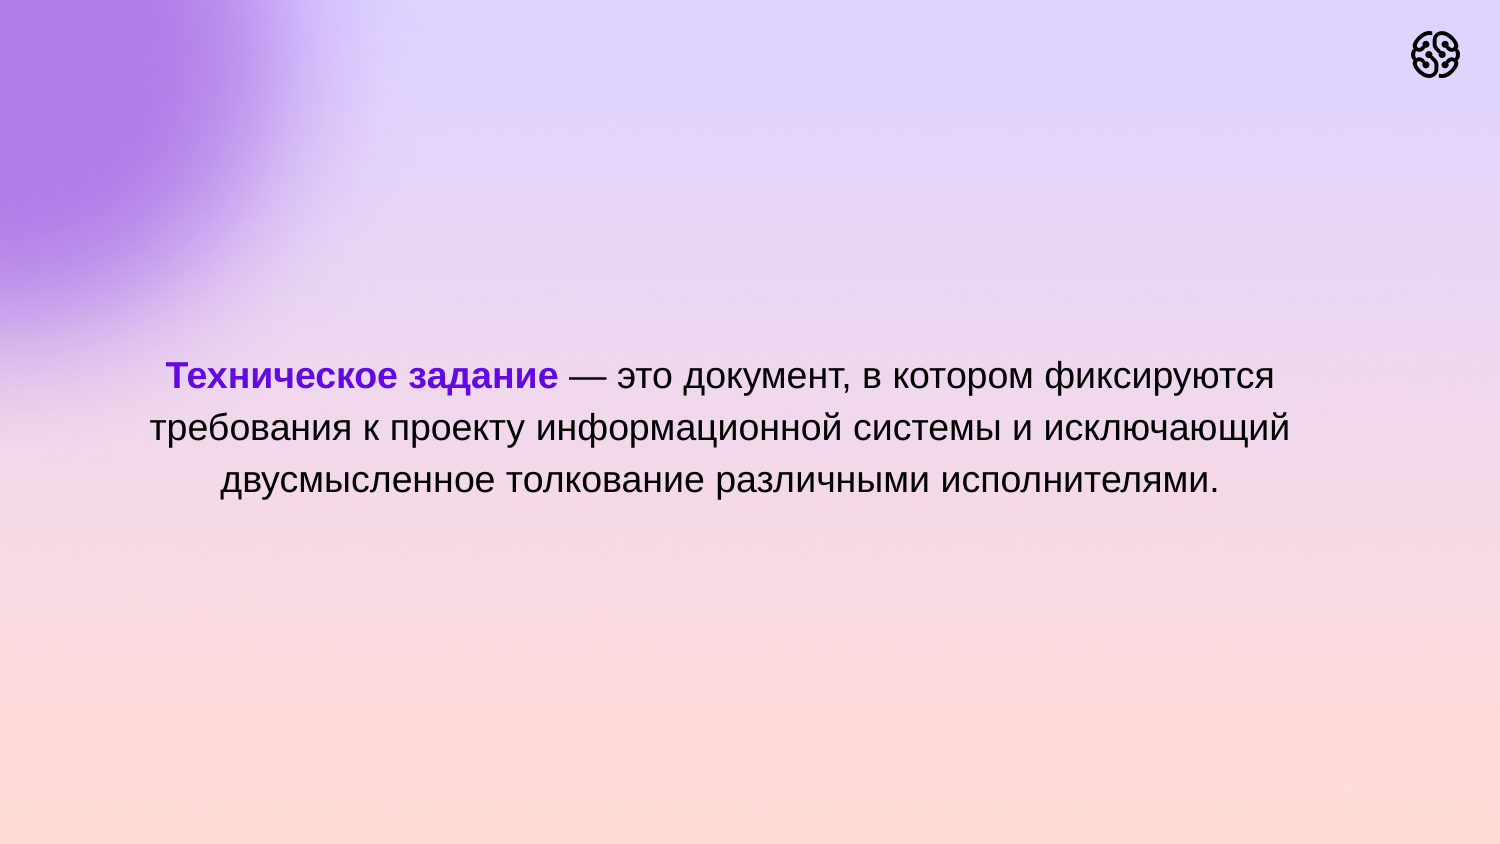

# Техническое задание — это документ, в котором фиксируются требования к проекту информационной системы и исключающий двусмысленное толкование различными исполнителями.